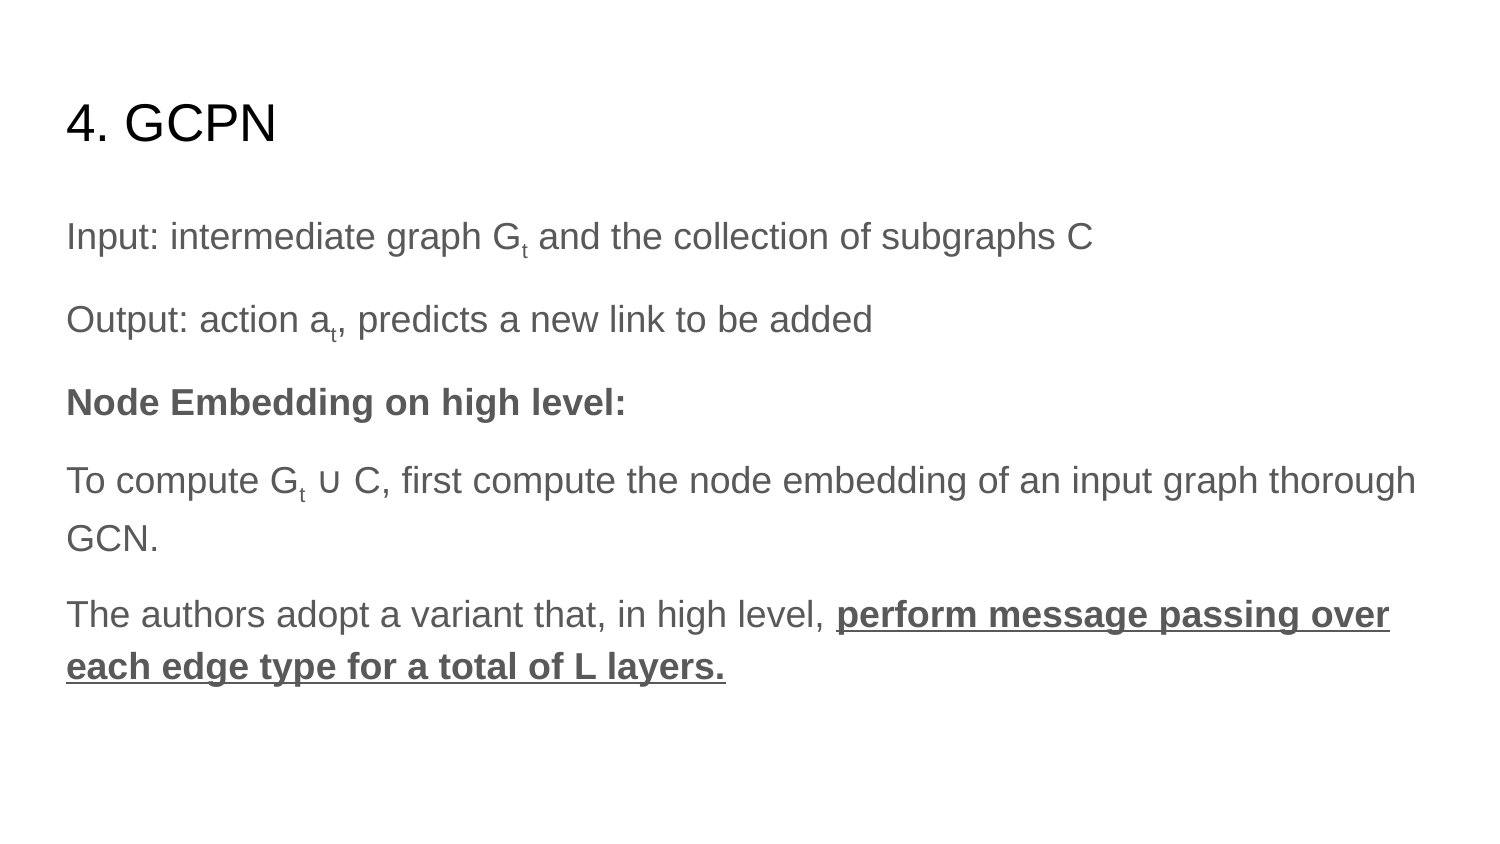

# 4. GCPN
Input: intermediate graph Gt and the collection of subgraphs C
Output: action at, predicts a new link to be added
Node Embedding on high level:
To compute Gt ∪ C, first compute the node embedding of an input graph thorough GCN.
The authors adopt a variant that, in high level, perform message passing over each edge type for a total of L layers.